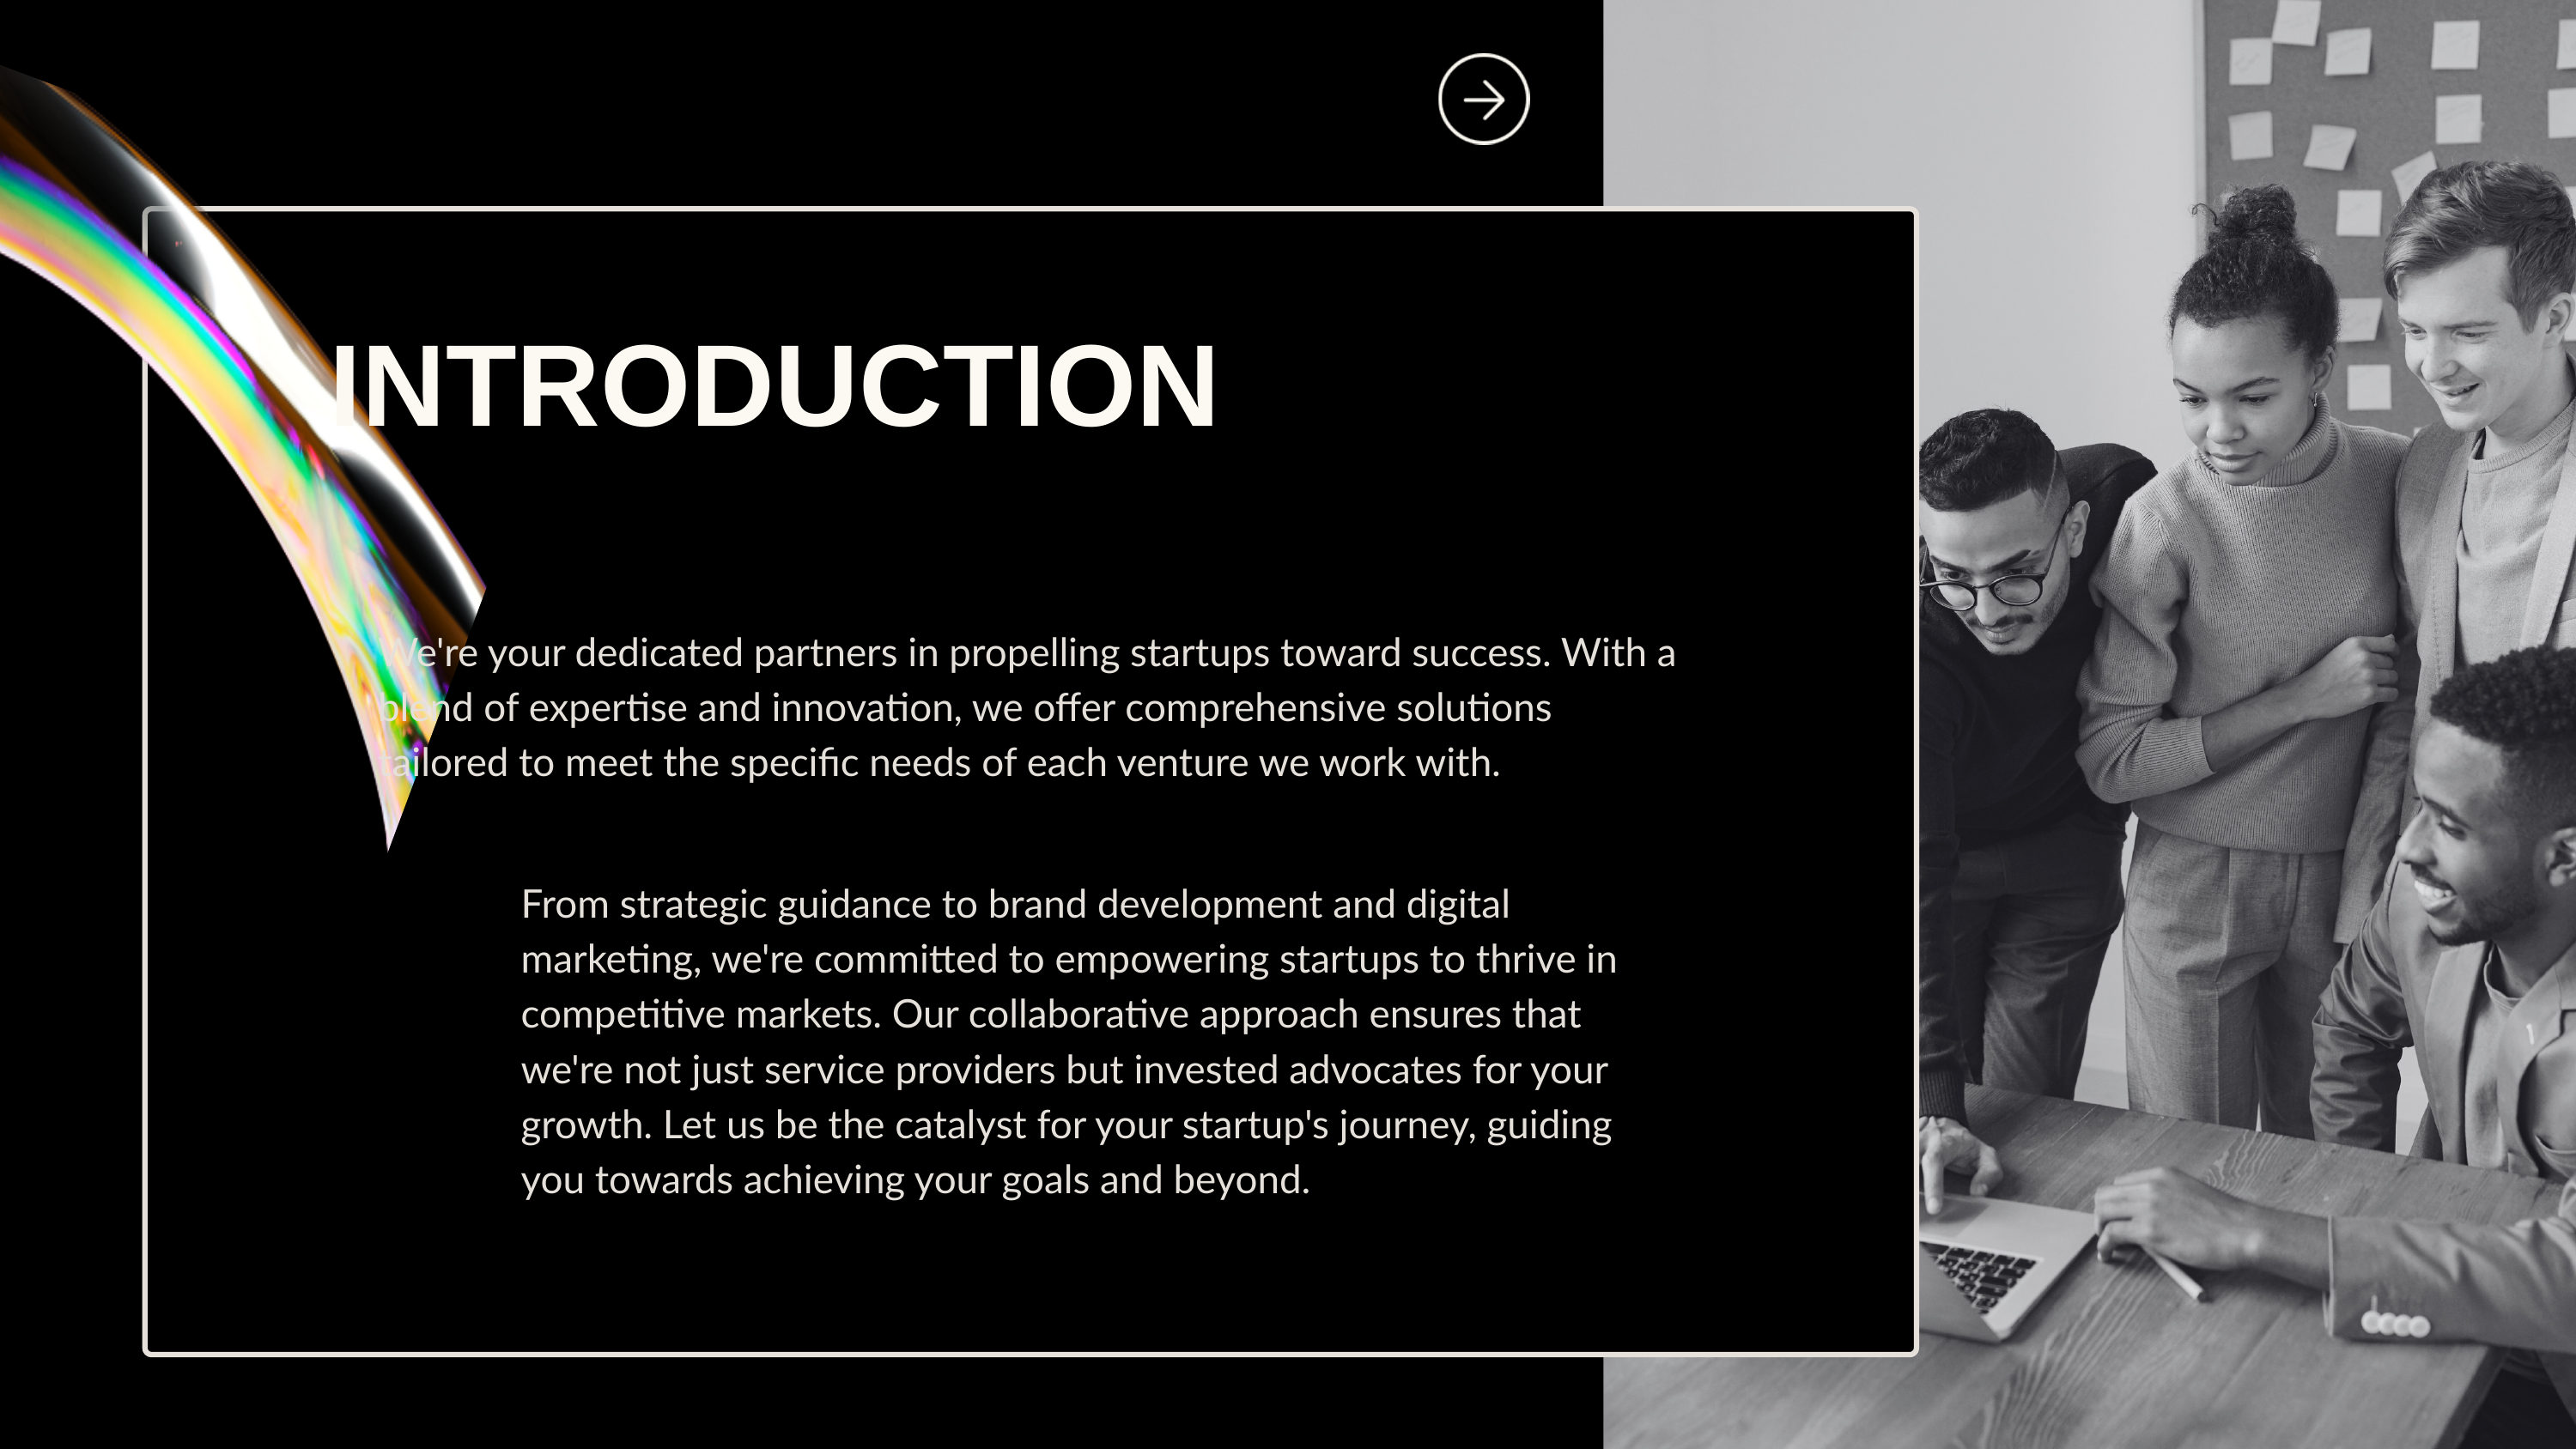

INTRODUCTION
We're your dedicated partners in propelling startups toward success. With a blend of expertise and innovation, we offer comprehensive solutions tailored to meet the specific needs of each venture we work with.
From strategic guidance to brand development and digital marketing, we're committed to empowering startups to thrive in competitive markets. Our collaborative approach ensures that we're not just service providers but invested advocates for your growth. Let us be the catalyst for your startup's journey, guiding you towards achieving your goals and beyond.